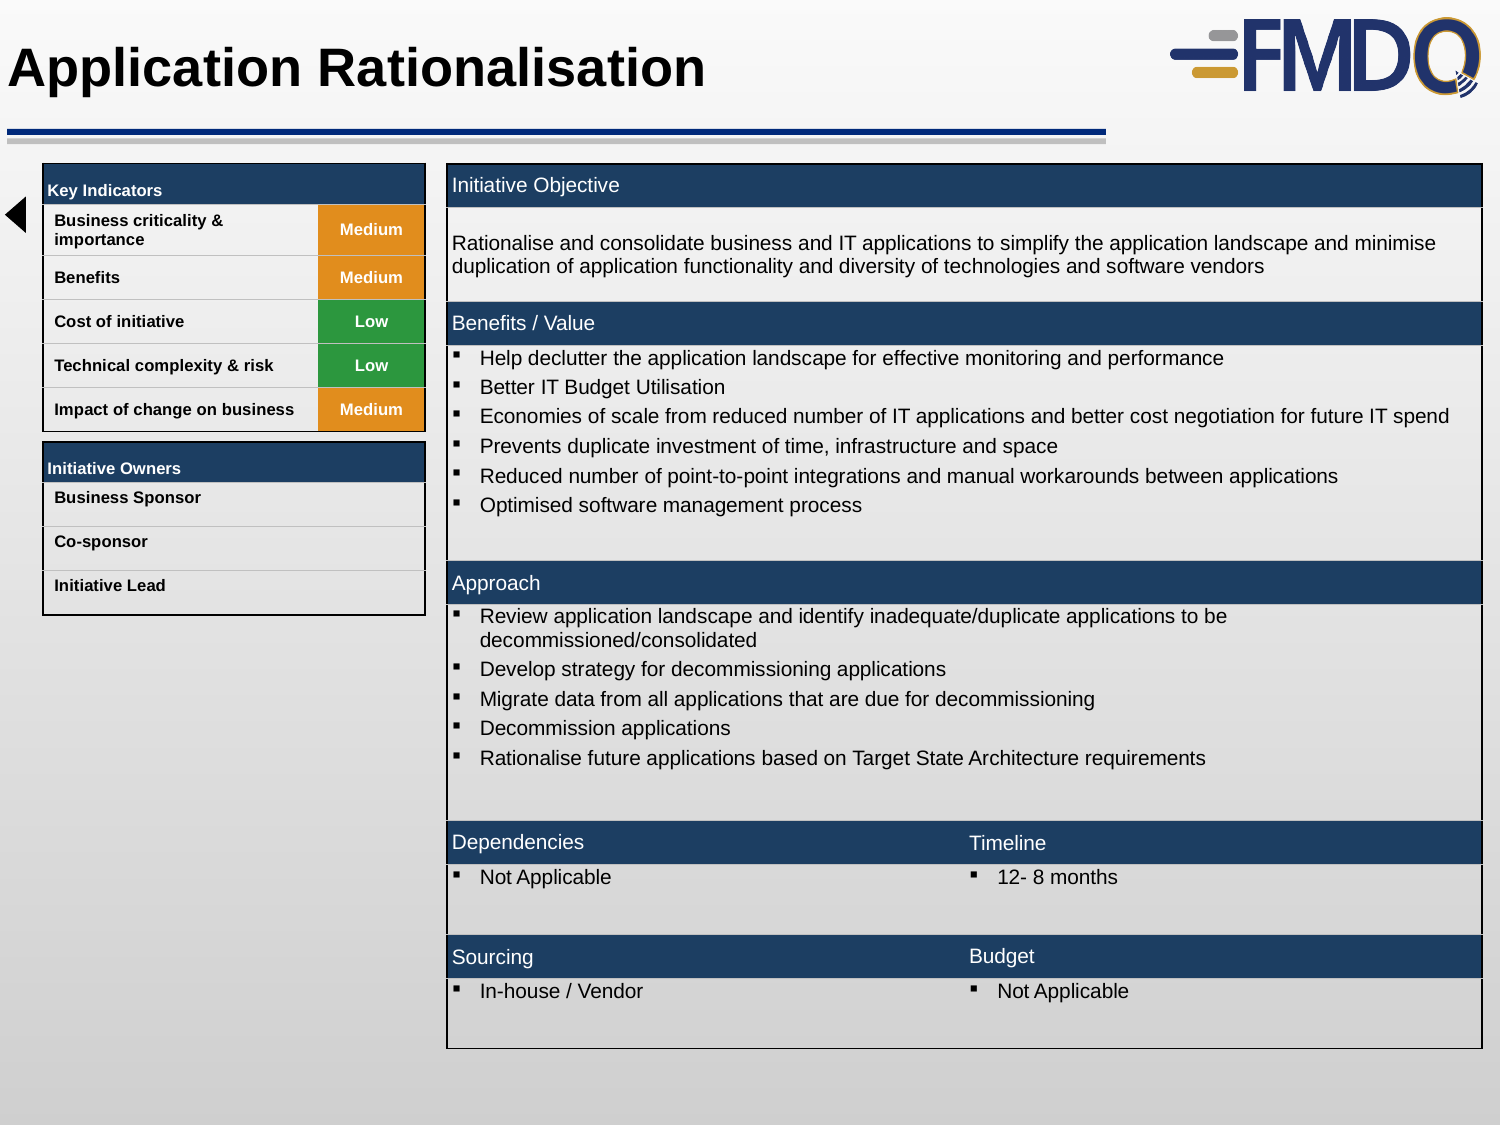

Application Rationalisation
| Key Indicators |  |
| --- | --- |
| Business criticality & importance | Medium |
| Benefits | Medium |
| Cost of initiative | Low |
| Technical complexity & risk | Low |
| Impact of change on business | Medium |
| Initiative Objective |  |
| --- | --- |
| Rationalise and consolidate business and IT applications to simplify the application landscape and minimise duplication of application functionality and diversity of technologies and software vendors |  |
| Benefits / Value |  |
| Help declutter the application landscape for effective monitoring and performance Better IT Budget Utilisation Economies of scale from reduced number of IT applications and better cost negotiation for future IT spend Prevents duplicate investment of time, infrastructure and space Reduced number of point-to-point integrations and manual workarounds between applications Optimised software management process |  |
| Approach |  |
| Review application landscape and identify inadequate/duplicate applications to be decommissioned/consolidated Develop strategy for decommissioning applications Migrate data from all applications that are due for decommissioning Decommission applications Rationalise future applications based on Target State Architecture requirements |  |
| Dependencies | Timeline |
| Not Applicable | 12- 8 months |
| Sourcing | Budget |
| In-house / Vendor | Not Applicable |

| Initiative Owners |  |
| --- | --- |
| Business Sponsor |  |
| Co-sponsor |  |
| Initiative Lead |  |